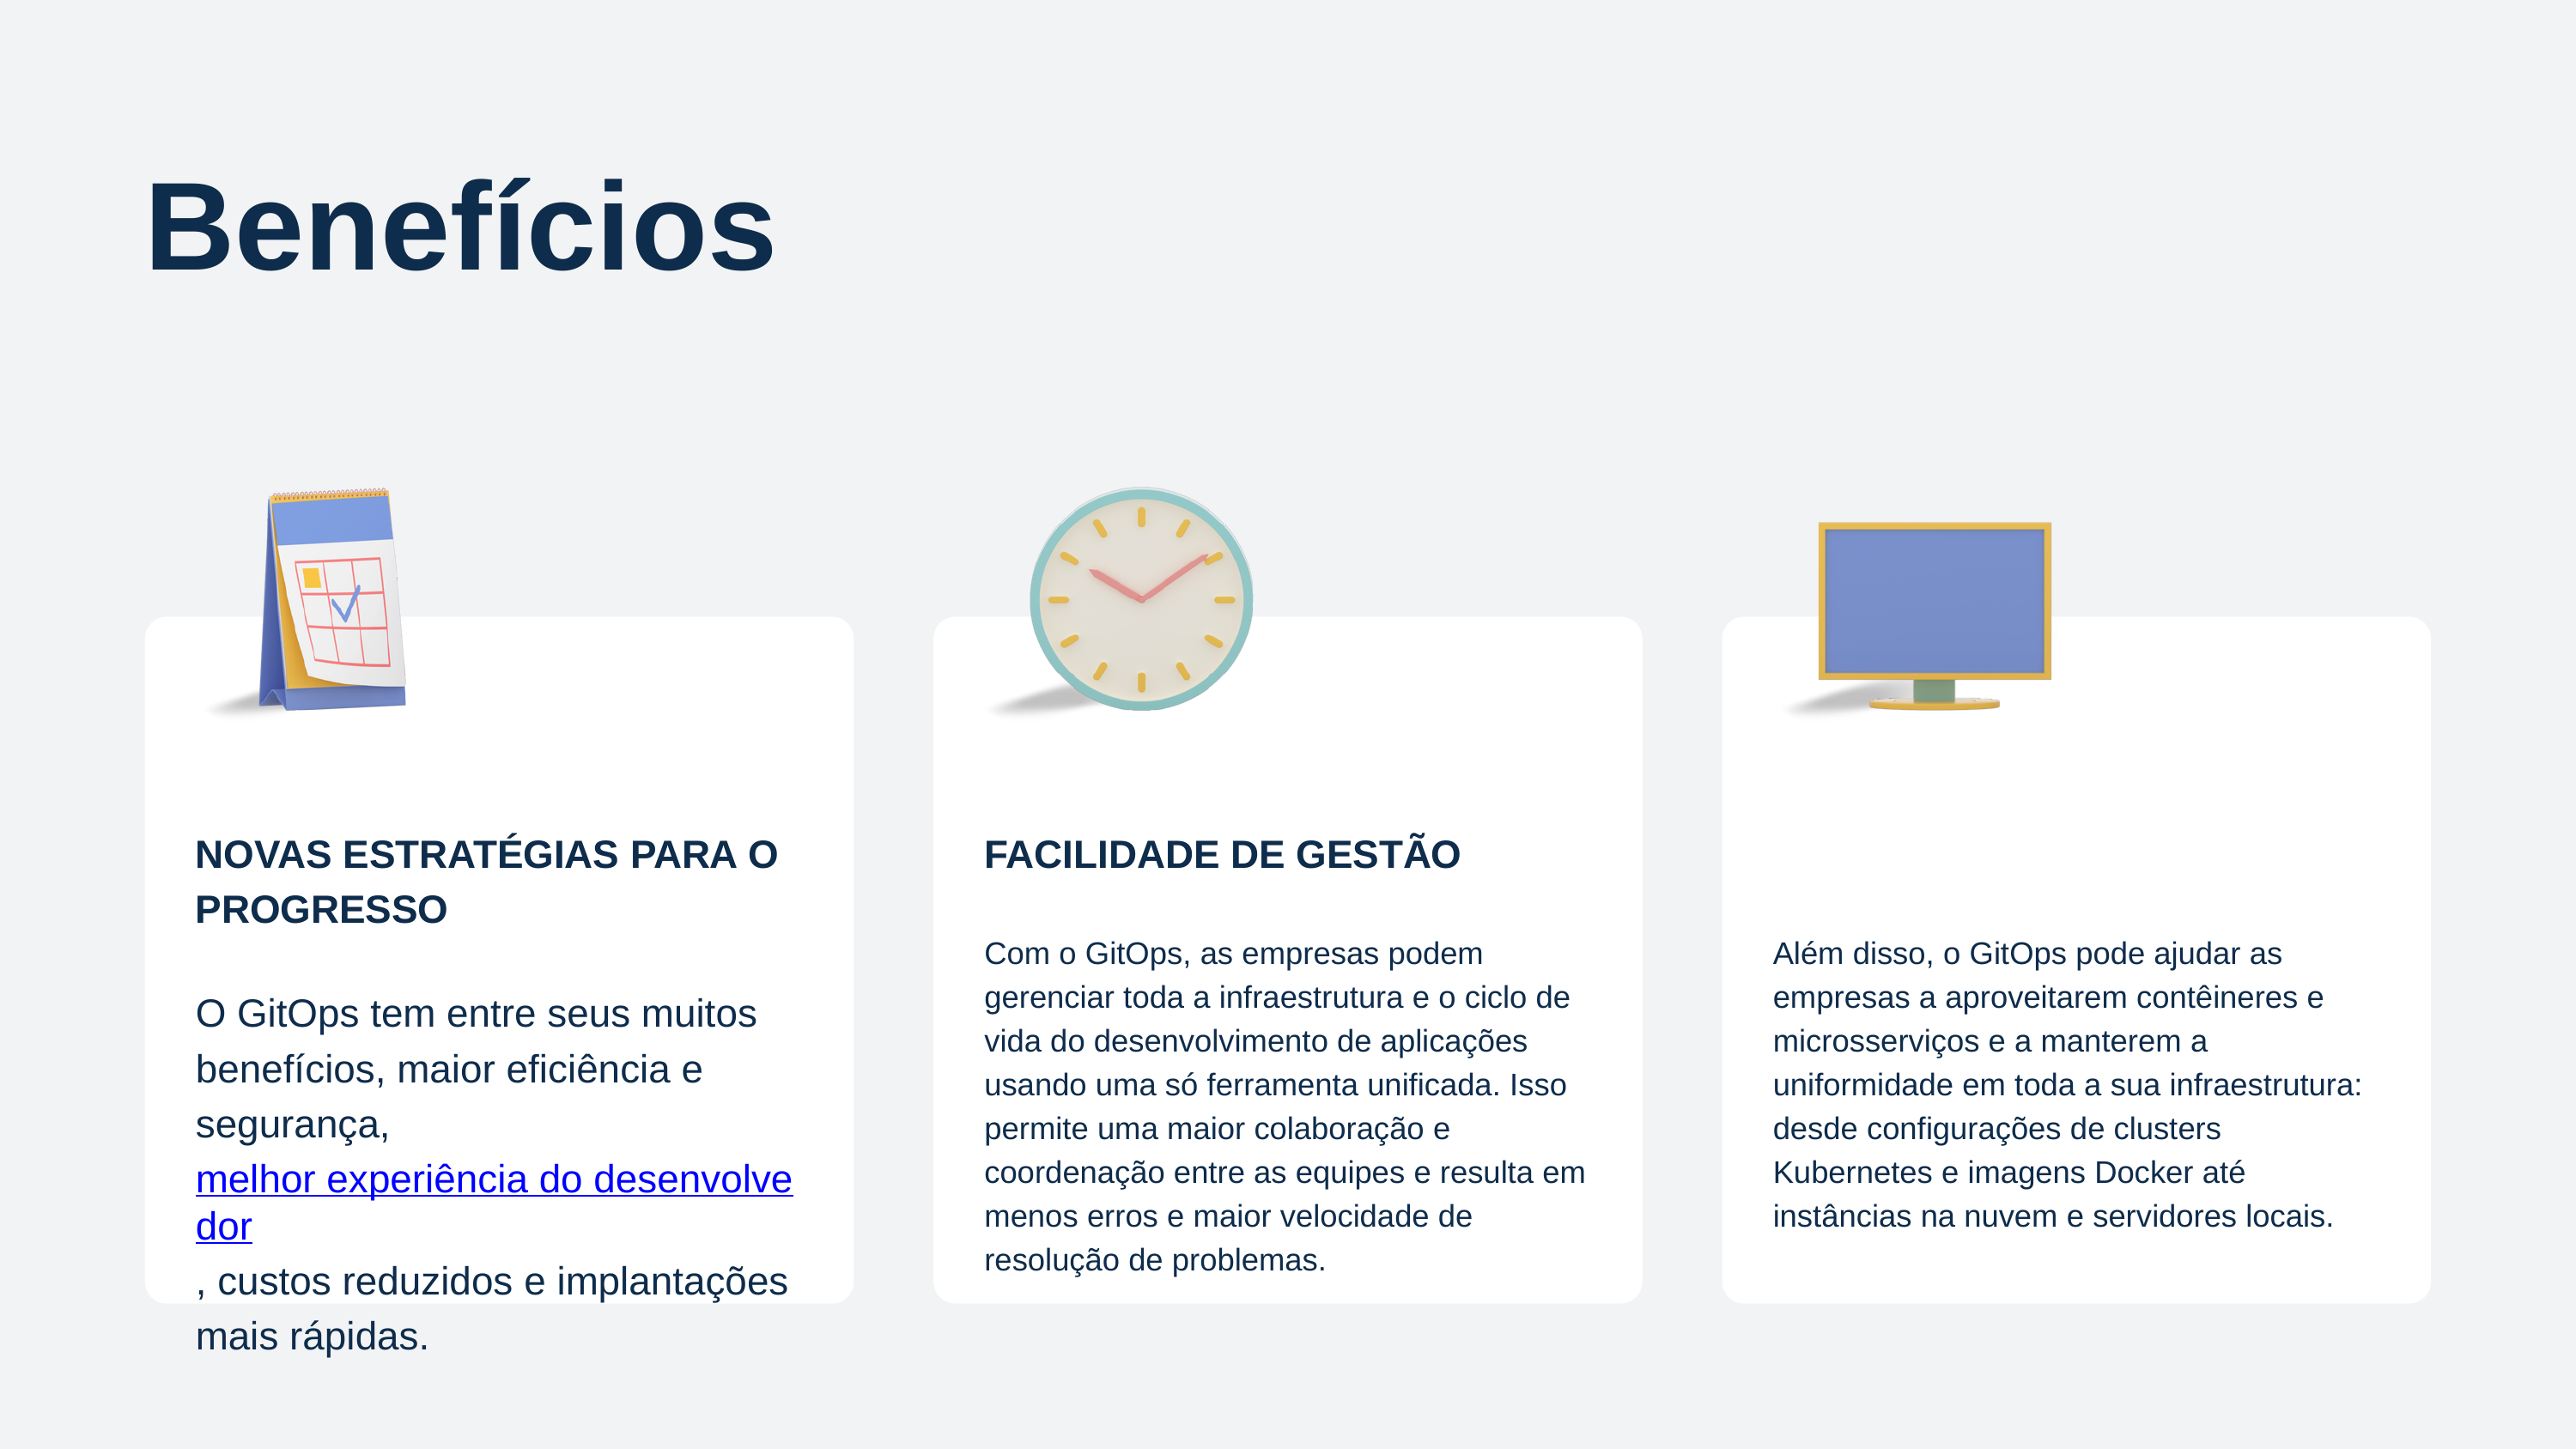

Benefícios

NOVAS ESTRATÉGIAS PARA O PROGRESSO
O GitOps tem entre seus muitos benefícios, maior eficiência e segurança, melhor experiência do desenvolvedor, custos reduzidos e implantações mais rápidas.
FACILIDADE DE GESTÃO
Com o GitOps, as empresas podem gerenciar toda a infraestrutura e o ciclo de vida do desenvolvimento de aplicações usando uma só ferramenta unificada. Isso permite uma maior colaboração e coordenação entre as equipes e resulta em menos erros e maior velocidade de resolução de problemas.

Além disso, o GitOps pode ajudar as empresas a aproveitarem contêineres e microsserviços e a manterem a uniformidade em toda a sua infraestrutura: desde configurações de clusters Kubernetes e imagens Docker até instâncias na nuvem e servidores locais.